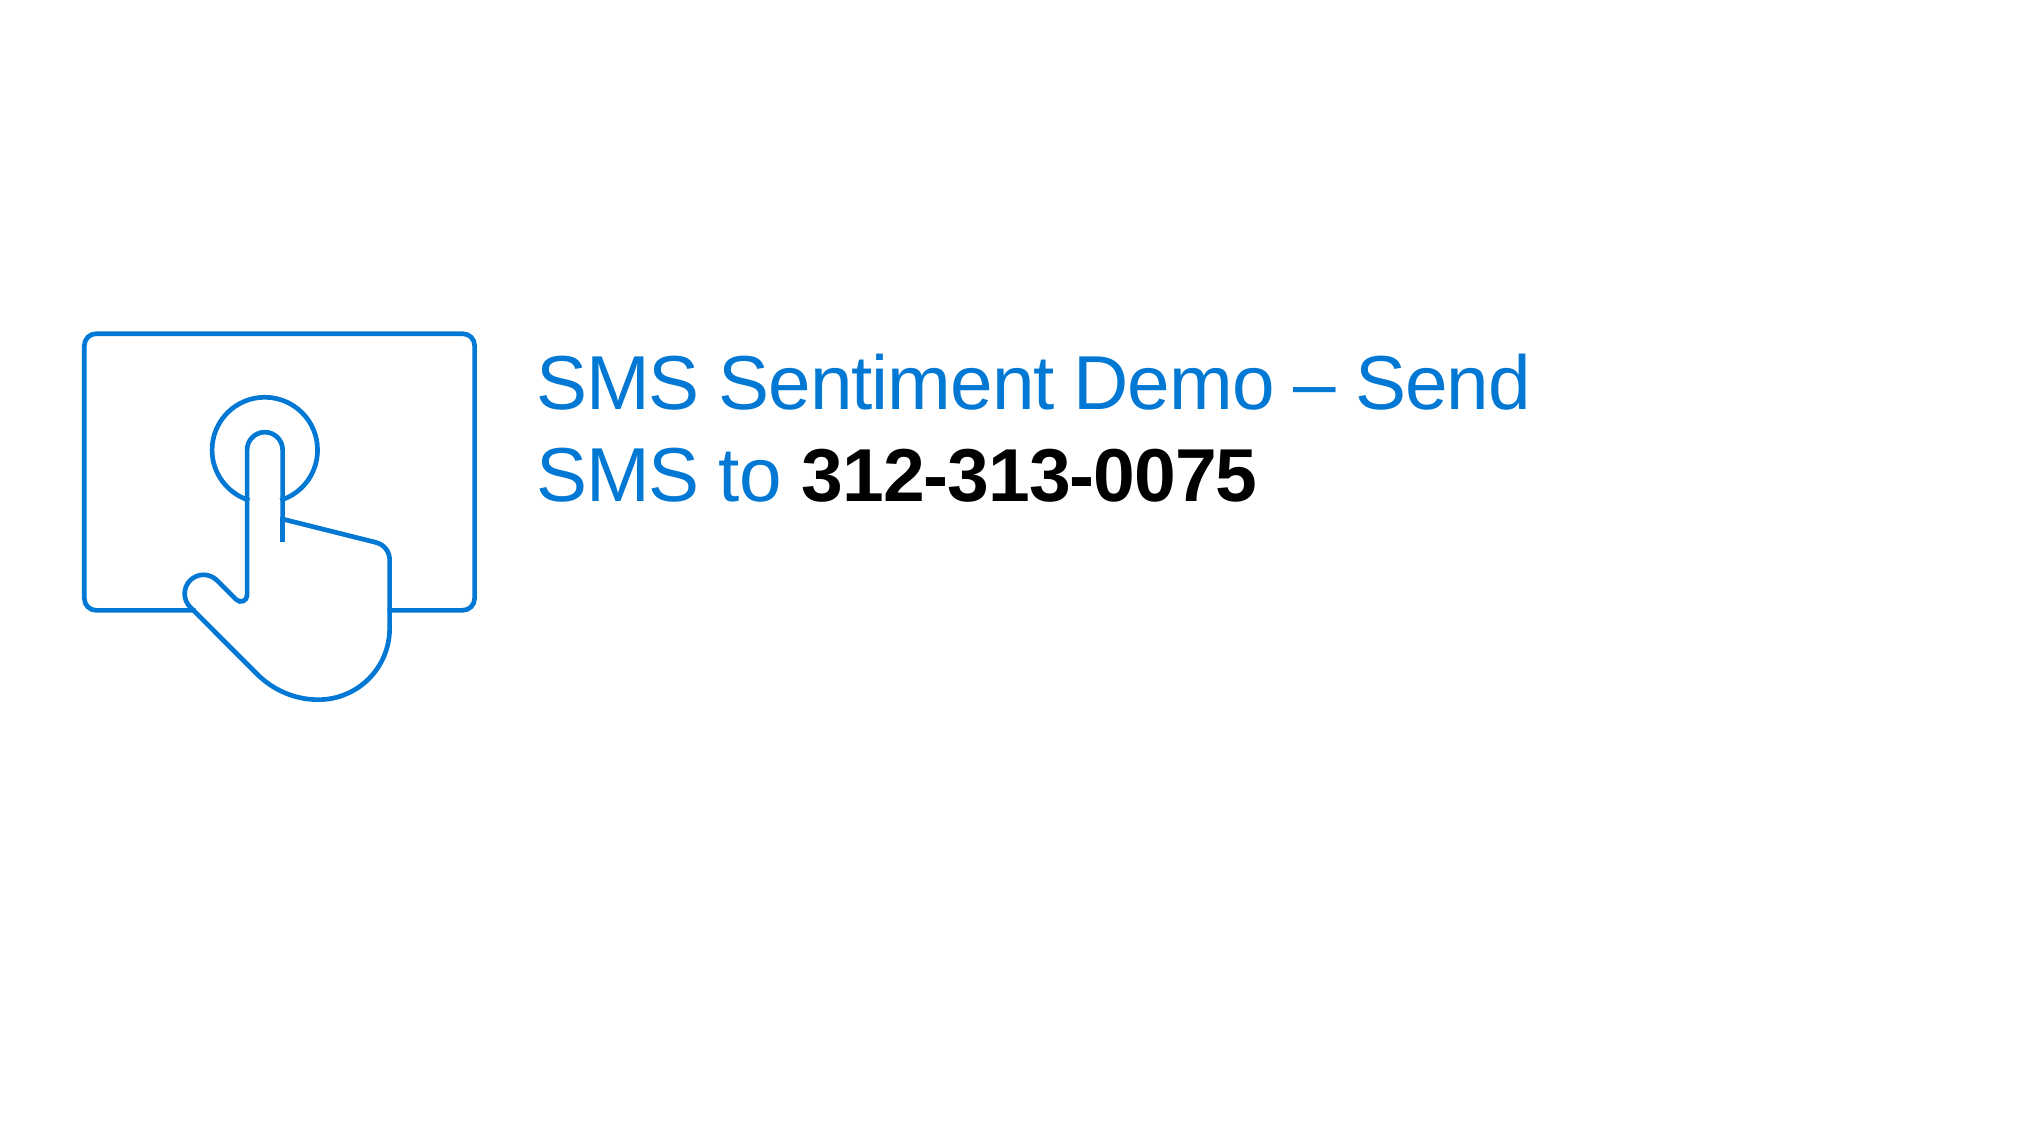

SMS Sentiment Demo – Send SMS to 312-313-0075